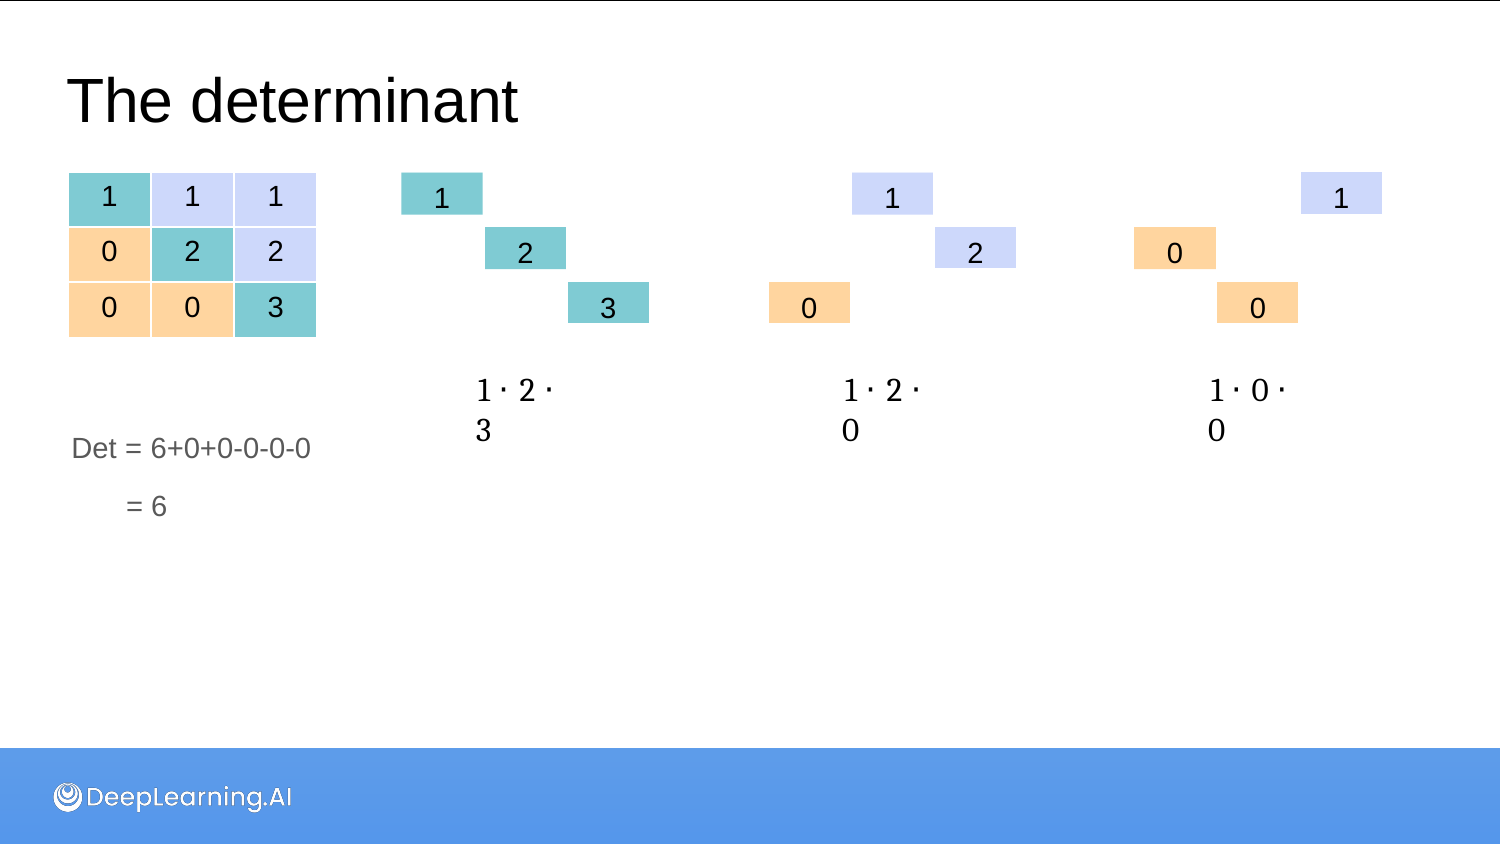

# The determinant

1
| 1 | 1 | 1 |
| --- | --- | --- |
| 0 | 2 | 2 |
| 0 | 0 | 3 |
1
1

2
0
2
0
3
0
1 ⋅ 2 ⋅ 3
1 ⋅ 2 ⋅ 0
1 ⋅ 0 ⋅ 0
Det = 6+0+0-0-0-0
= 6